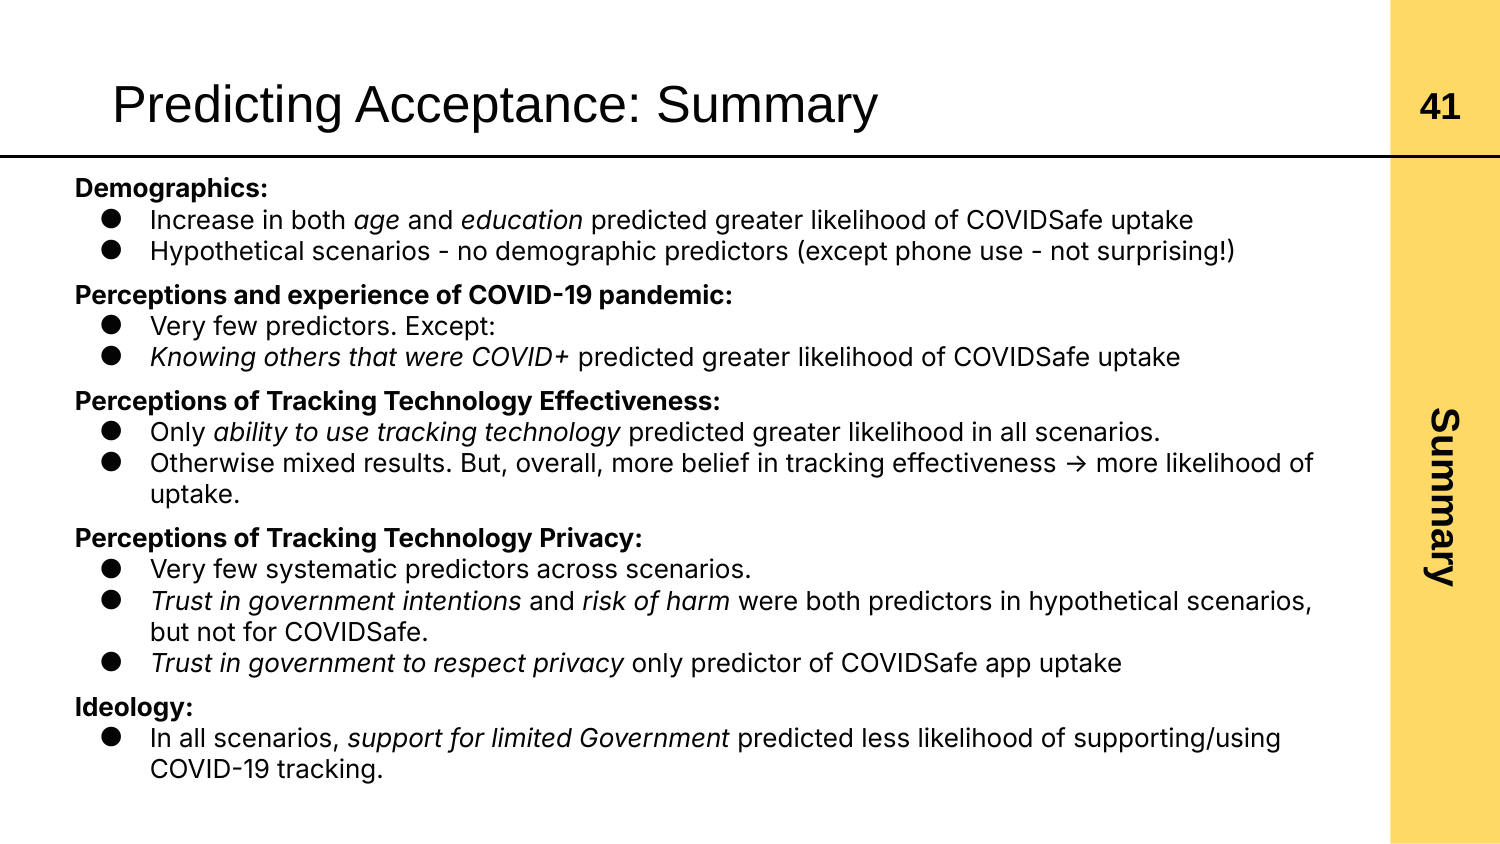

# Predicting Acceptance: Summary
41
Demographics:
Increase in both age and education predicted greater likelihood of COVIDSafe uptake
Hypothetical scenarios - no demographic predictors (except phone use - not surprising!)
Perceptions and experience of COVID-19 pandemic:
Very few predictors. Except:
Knowing others that were COVID+ predicted greater likelihood of COVIDSafe uptake
Perceptions of Tracking Technology Effectiveness:
Only ability to use tracking technology predicted greater likelihood in all scenarios.
Otherwise mixed results. But, overall, more belief in tracking effectiveness -> more likelihood of uptake.
Perceptions of Tracking Technology Privacy:
Very few systematic predictors across scenarios.
Trust in government intentions and risk of harm were both predictors in hypothetical scenarios, but not for COVIDSafe.
Trust in government to respect privacy only predictor of COVIDSafe app uptake
Ideology:
In all scenarios, support for limited Government predicted less likelihood of supporting/using COVID-19 tracking.

Summary